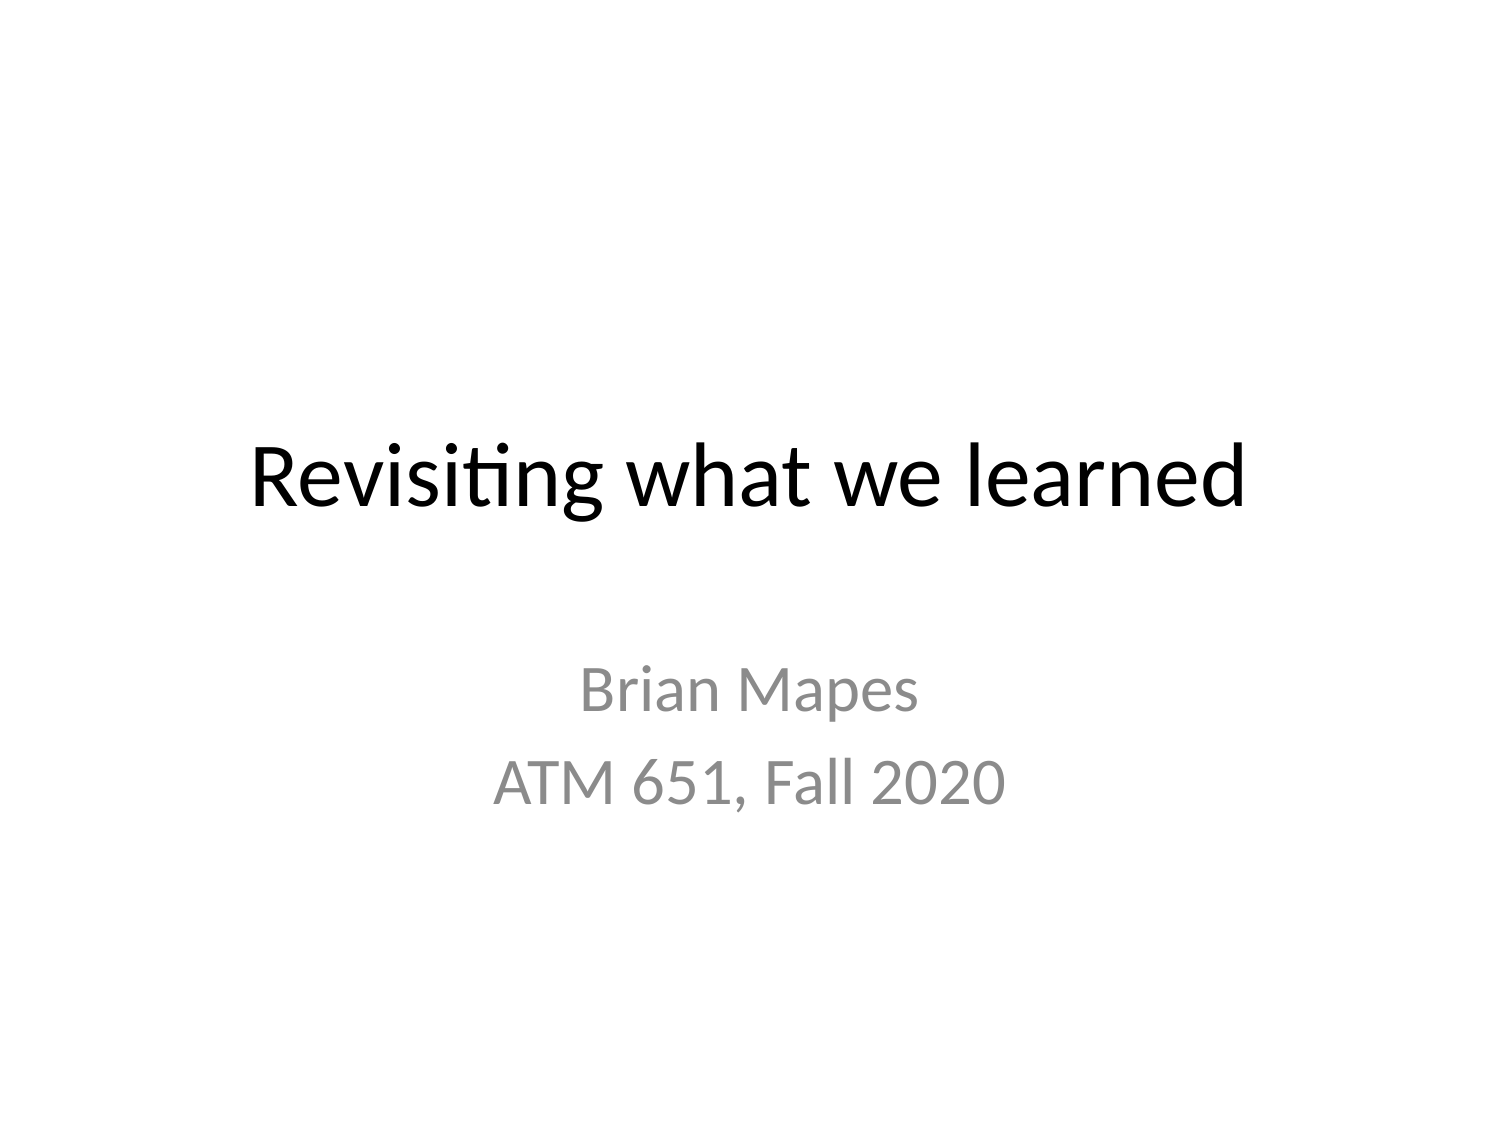

# Revisiting what we learned
Brian Mapes
ATM 651, Fall 2020